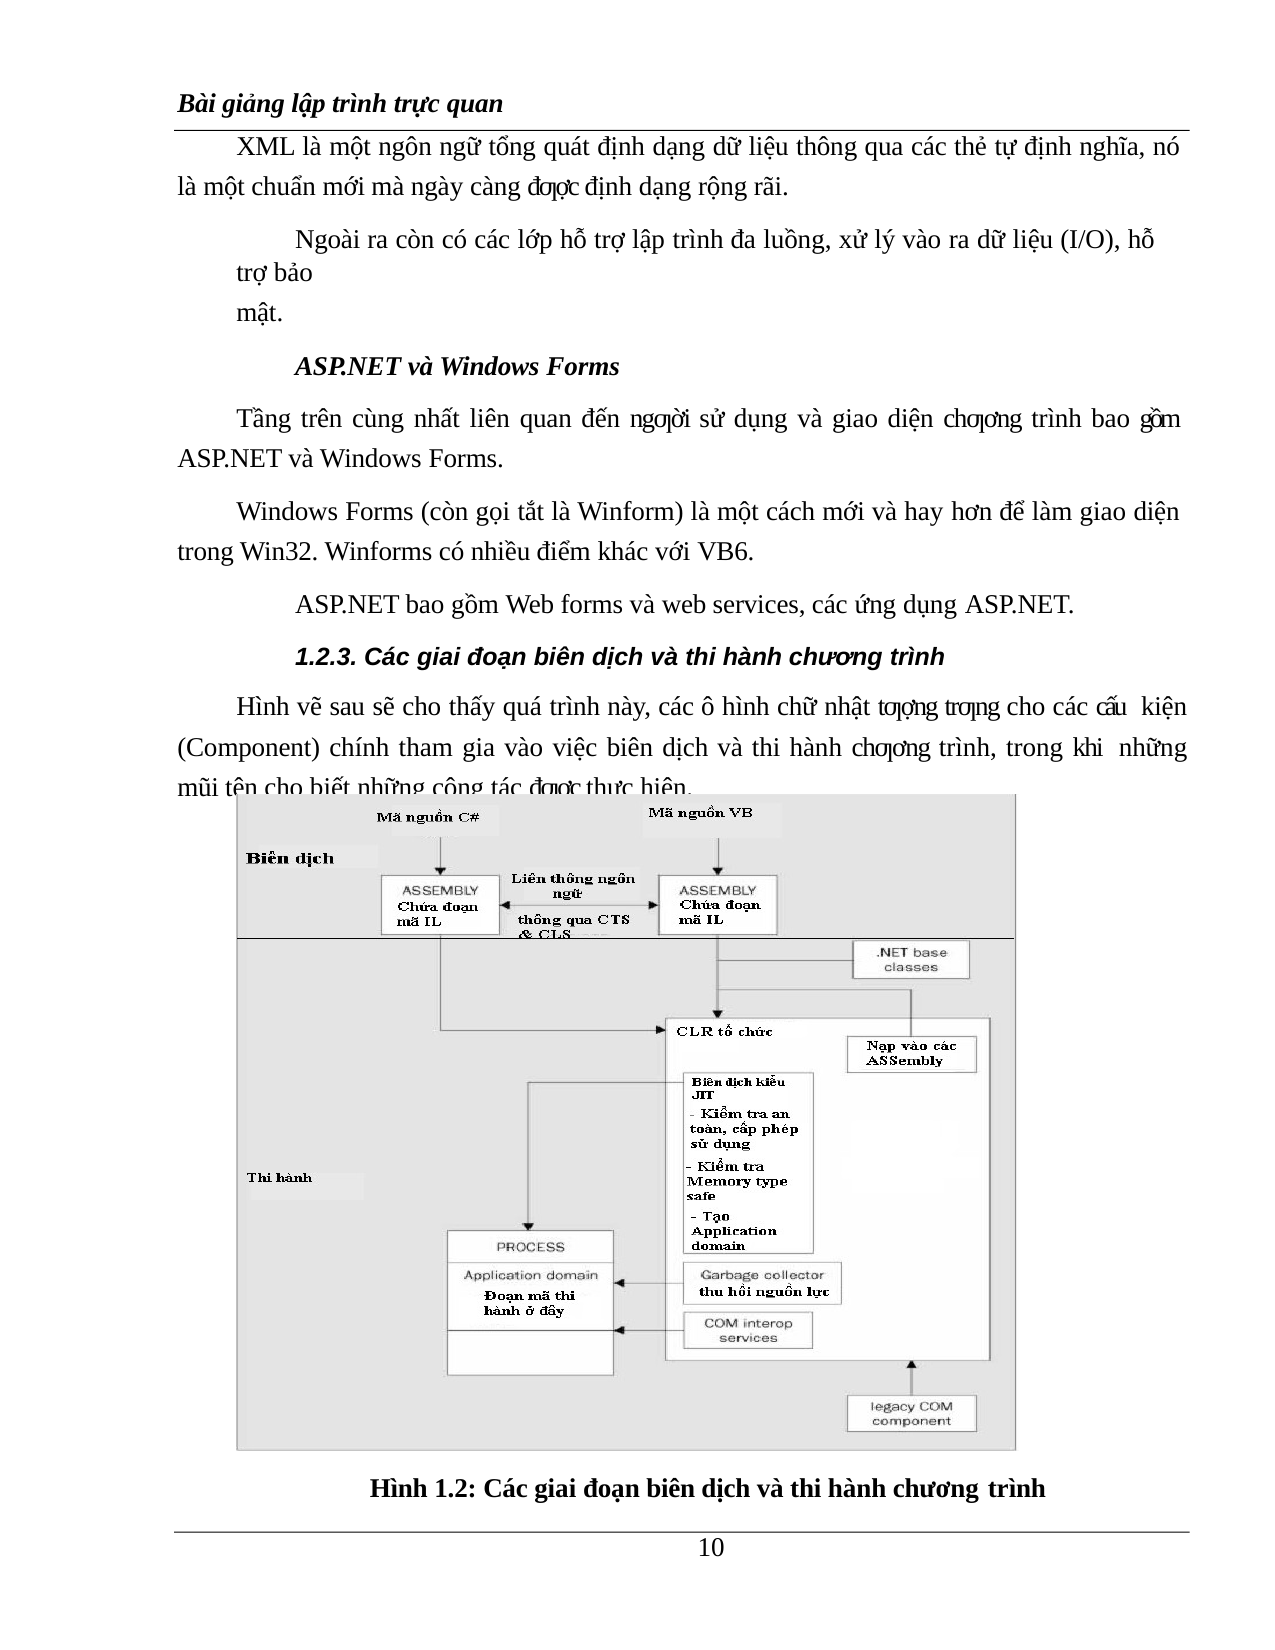

Bài giảng lập trình trực quan
XML là một ngôn ngữ tổng quát định dạng dữ liệu thông qua các thẻ tự định nghĩa, nó  là một chuẩn mới mà ngày càng đƣợc định dạng rộng rãi.
Ngoài ra còn có các lớp hỗ trợ lập trình đa luồng, xử lý vào ra dữ liệu (I/O), hỗ trợ bảo
mật.
ASP.NET và Windows Forms
Tầng trên cùng nhất liên quan đến ngƣời sử dụng và giao diện chƣơng trình bao gồm  ASP.NET và Windows Forms.
Windows Forms (còn gọi tắt là Winform) là một cách mới và hay hơn để làm giao diện  trong Win32. Winforms có nhiều điểm khác với VB6.
ASP.NET bao gồm Web forms và web services, các ứng dụng ASP.NET.
1.2.3. Các giai đoạn biên dịch và thi hành chương trình
Hình vẽ sau sẽ cho thấy quá trình này, các ô hình chữ nhật tƣợng trƣng cho các cấu  kiện (Component) chính tham gia vào việc biên dịch và thi hành chƣơng trình, trong khi  những mũi tên cho biết những công tác đƣợc thực hiện.

Hình 1.2: Các giai đoạn biên dịch và thi hành chương trình
10